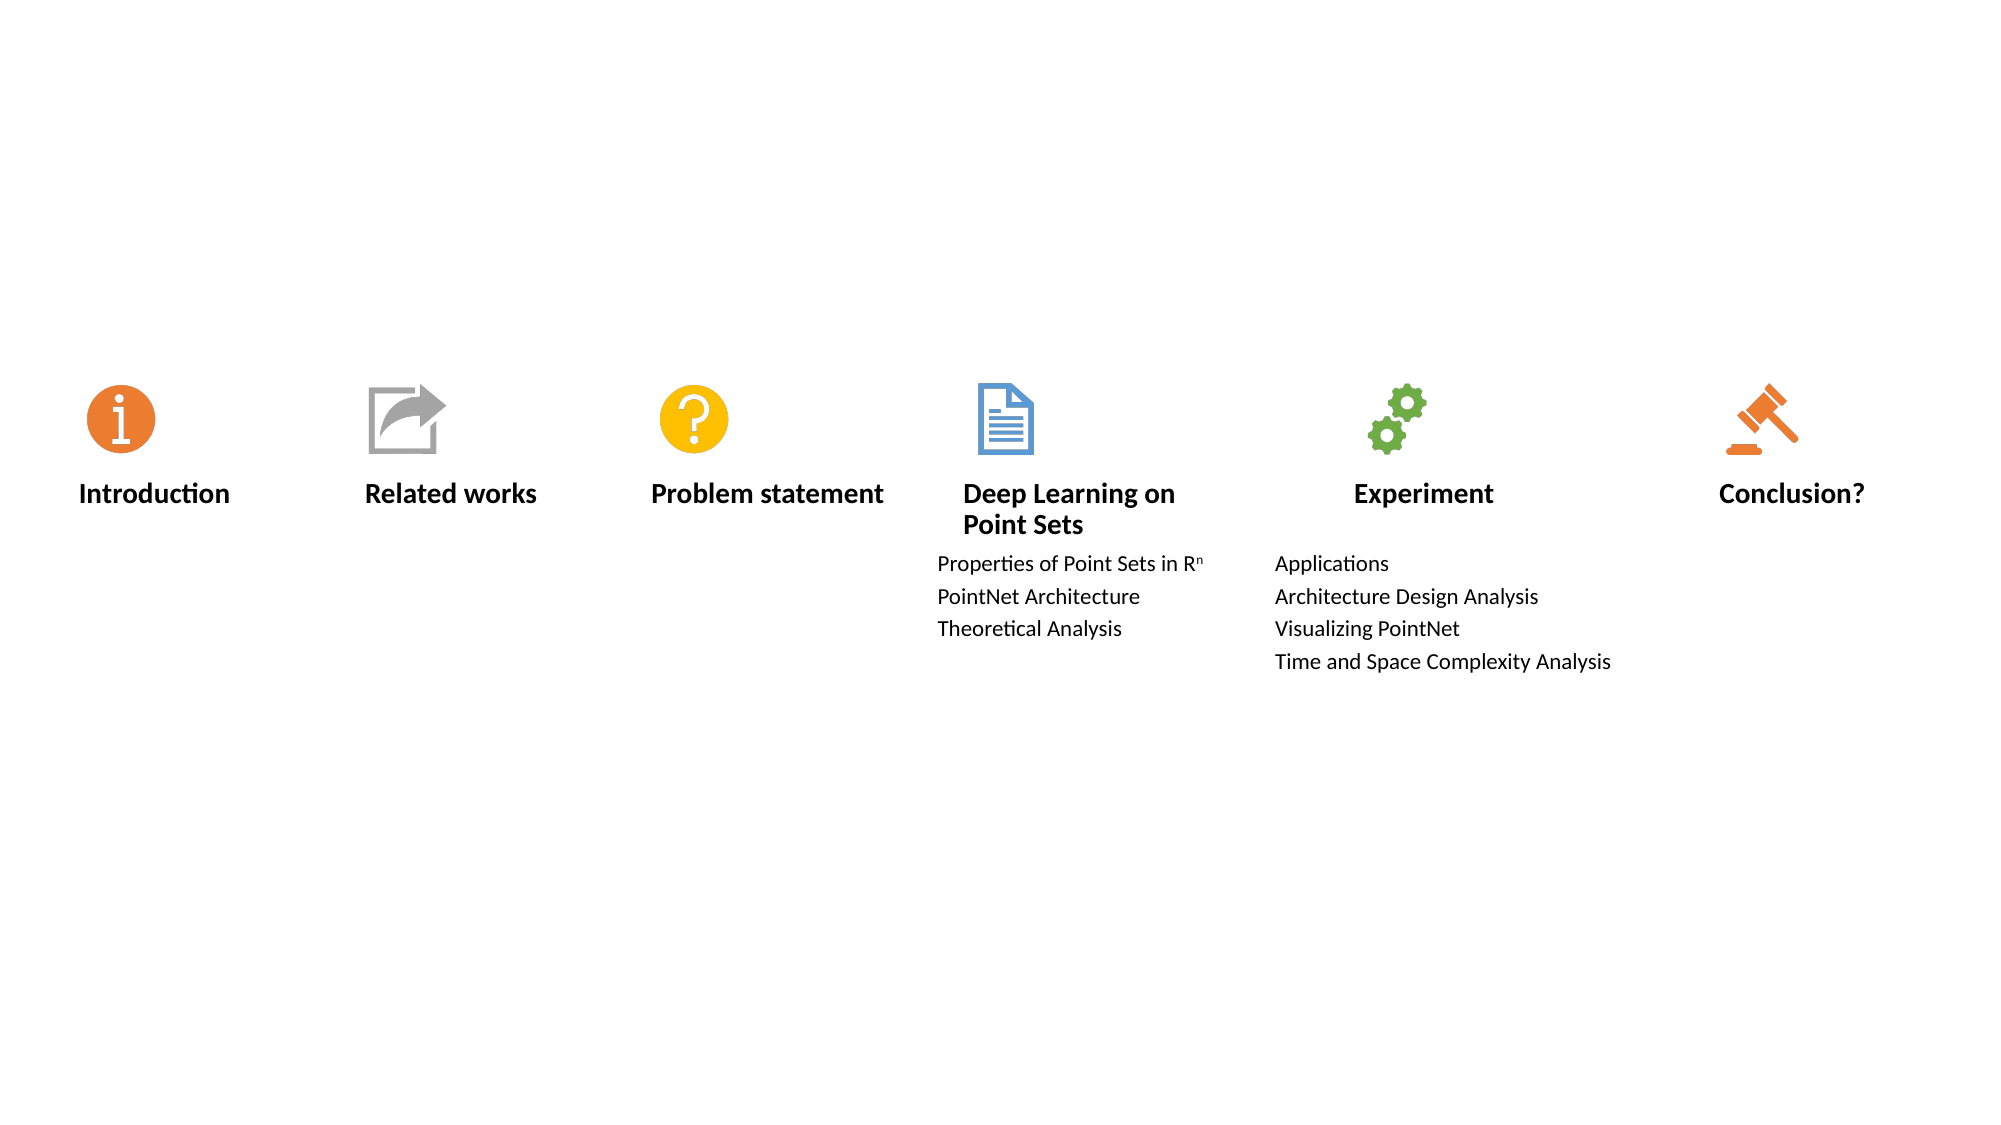

Introduction
Related works
Problem statement
Deep Learning on Point Sets
Properties of Point Sets in Rn
PointNet Architecture
Theoretical Analysis
Experiment
Applications
Architecture Design Analysis
Visualizing PointNet
Time and Space Complexity Analysis
Conclusion?